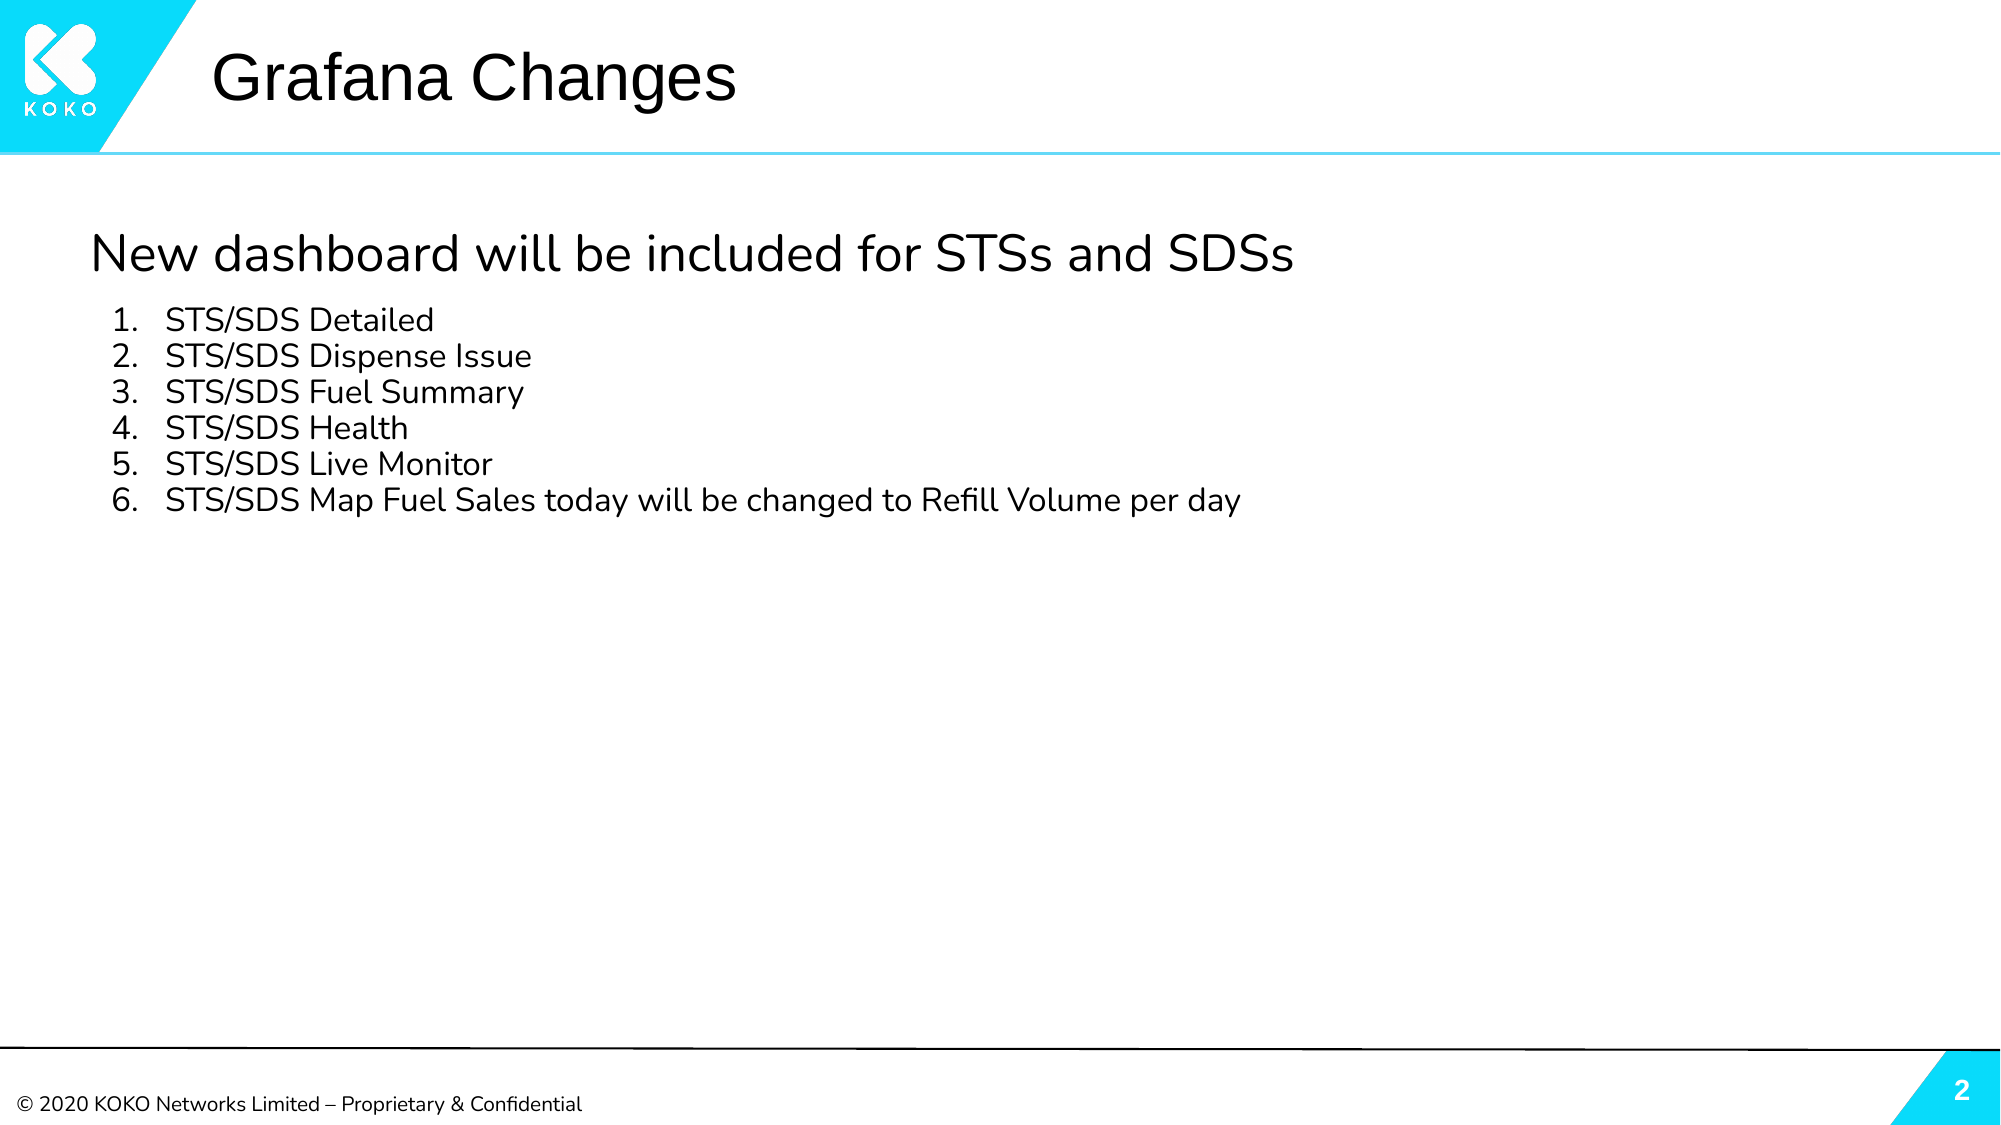

# Grafana Changes
New dashboard will be included for STSs and SDSs
STS/SDS Detailed
STS/SDS Dispense Issue
STS/SDS Fuel Summary
STS/SDS Health
STS/SDS Live Monitor
STS/SDS Map Fuel Sales today will be changed to Refill Volume per day
2